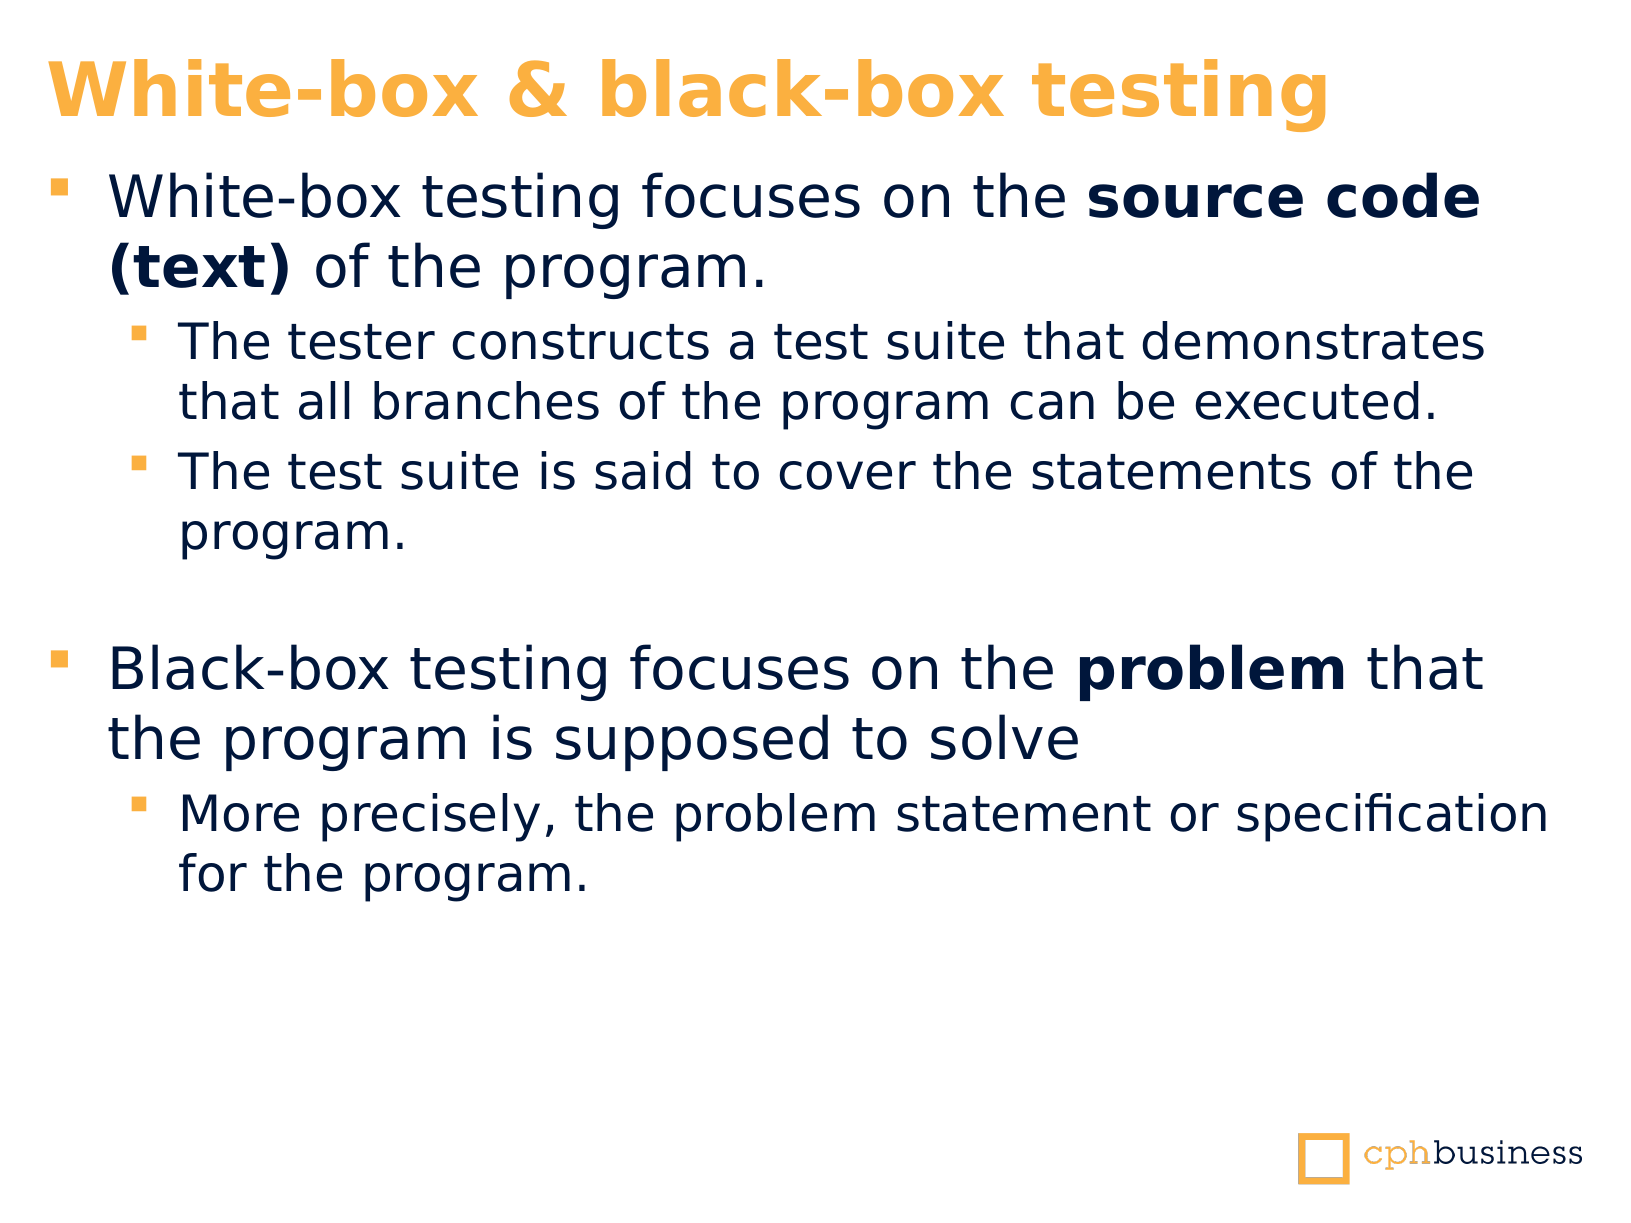

White-box & black-box testing

White-box testing focuses on the source code (text) of the program.
The tester constructs a test suite that demonstrates that all branches of the program can be executed.
The test suite is said to cover the statements of the program.
Black-box testing focuses on the problem that the program is supposed to solve
More precisely, the problem statement or specification for the program.